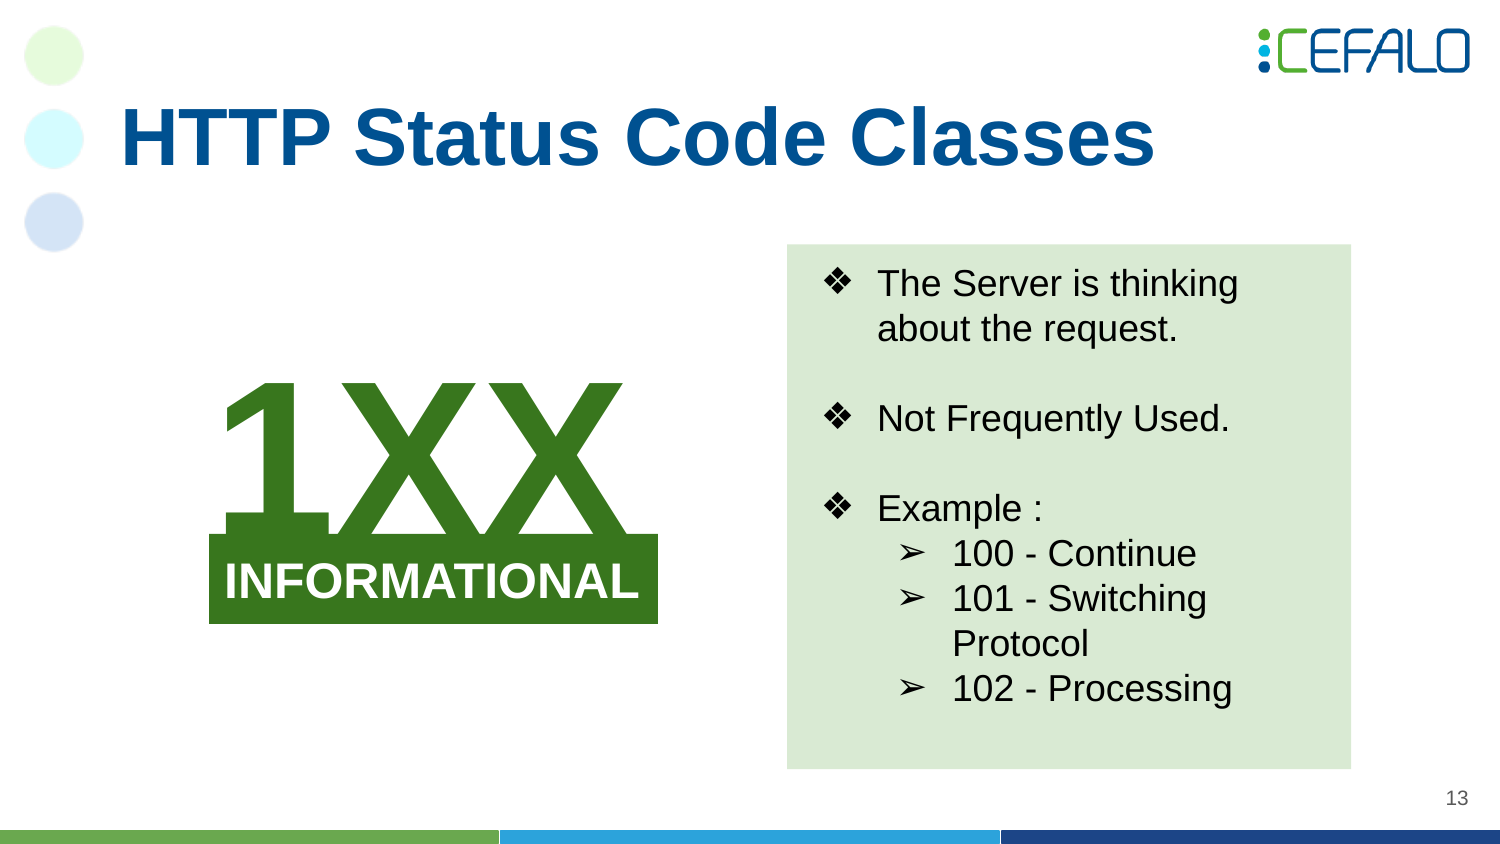

# HTTP Status Code Classes
The Server is thinking about the request.

Not Frequently Used.

Example :
100 - Continue
101 - Switching Protocol
102 - Processing

1XX
INFORMATIONAL
13